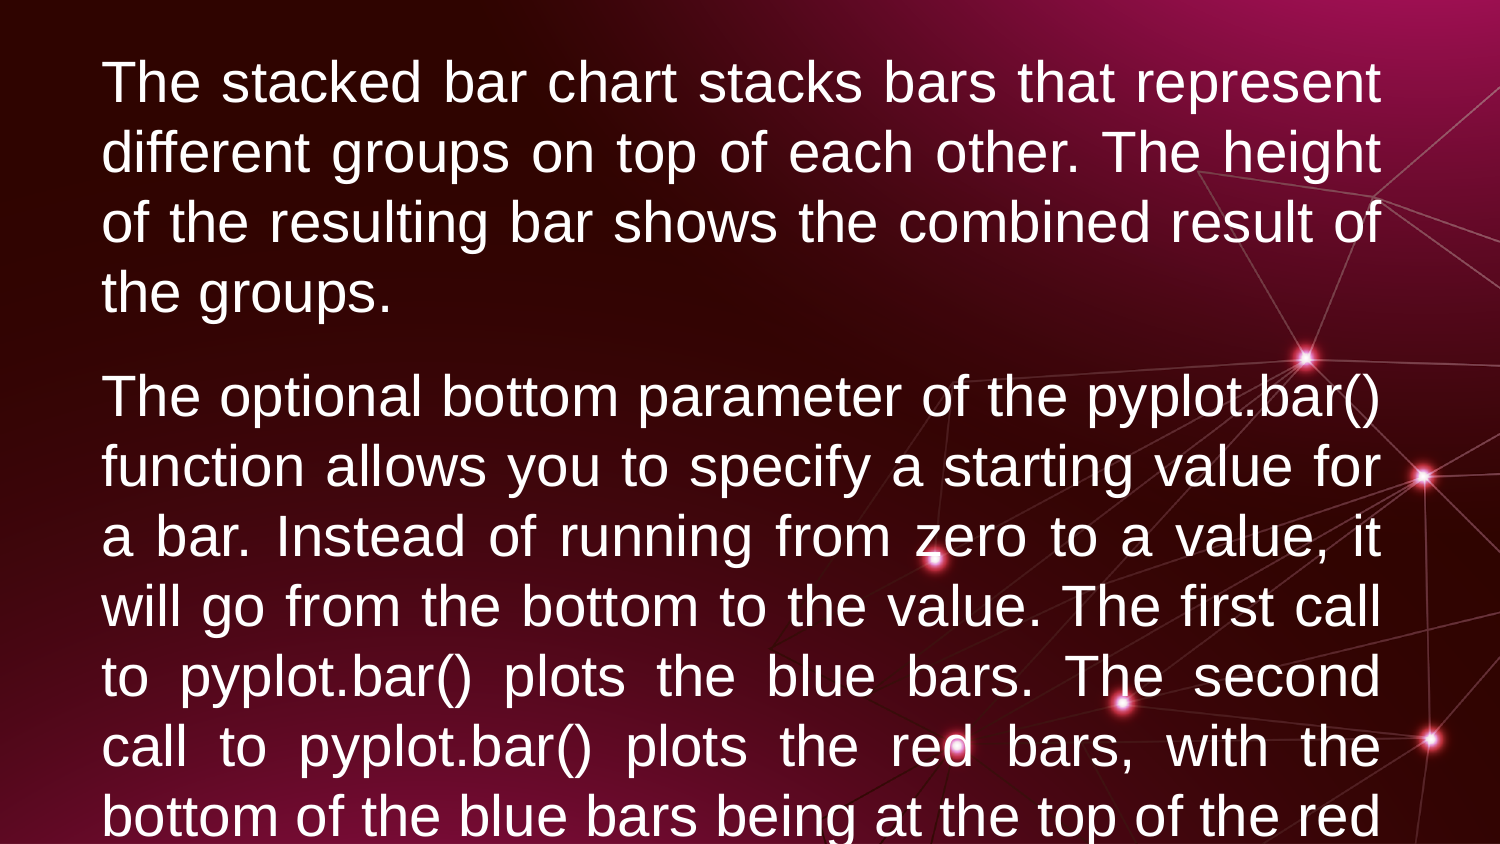

The stacked bar chart stacks bars that represent different groups on top of each other. The height of the resulting bar shows the combined result of the groups.
The optional bottom parameter of the pyplot.bar() function allows you to specify a starting value for a bar. Instead of running from zero to a value, it will go from the bottom to the value. The first call to pyplot.bar() plots the blue bars. The second call to pyplot.bar() plots the red bars, with the bottom of the blue bars being at the top of the red bars.